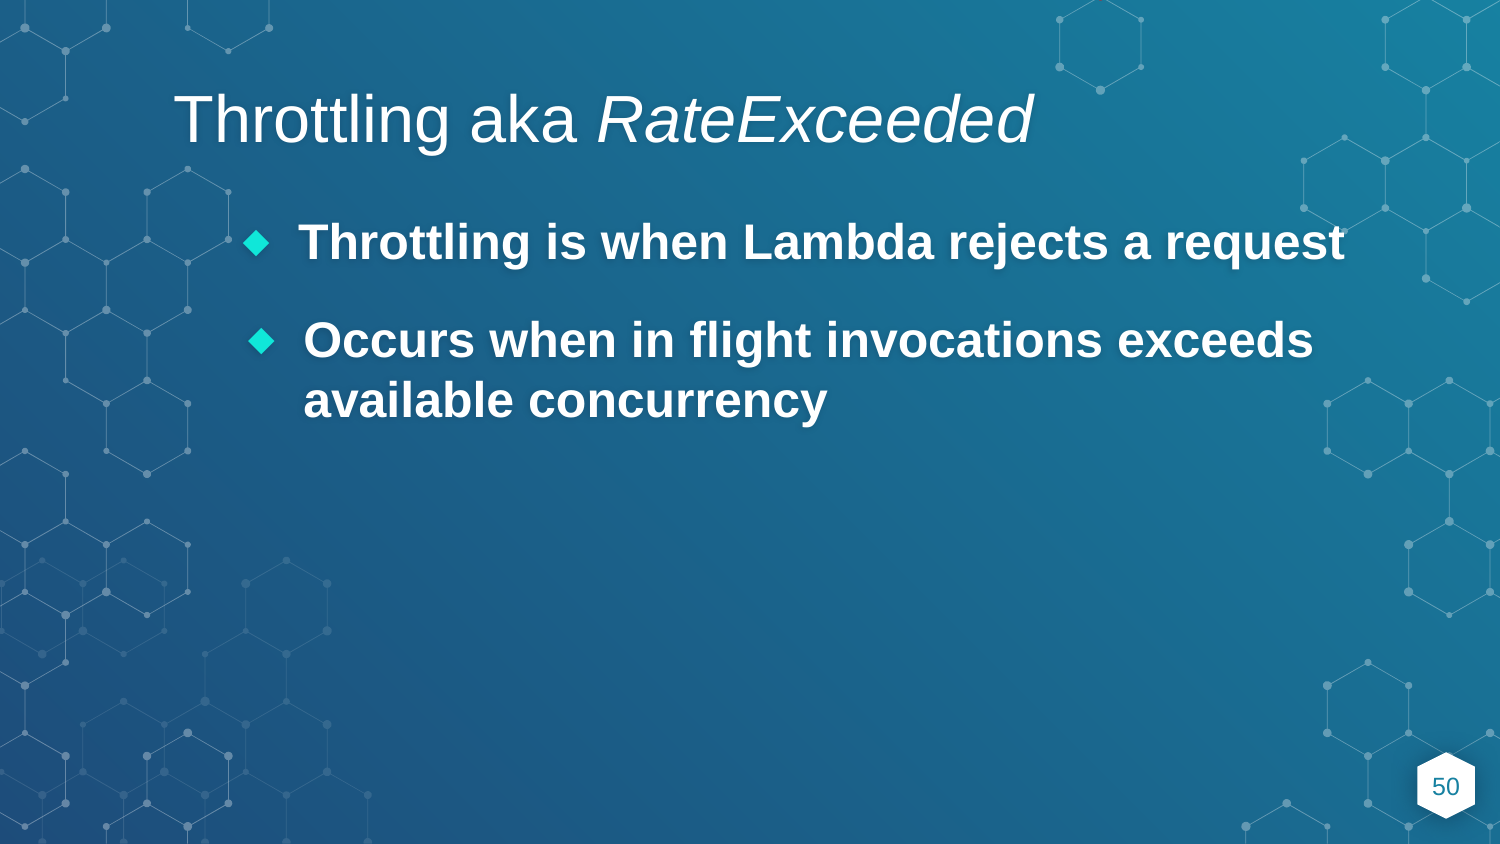

Throttling aka RateExceeded
Throttling is when Lambda rejects a request

Occurs when in flight invocations exceeds available concurrency
50